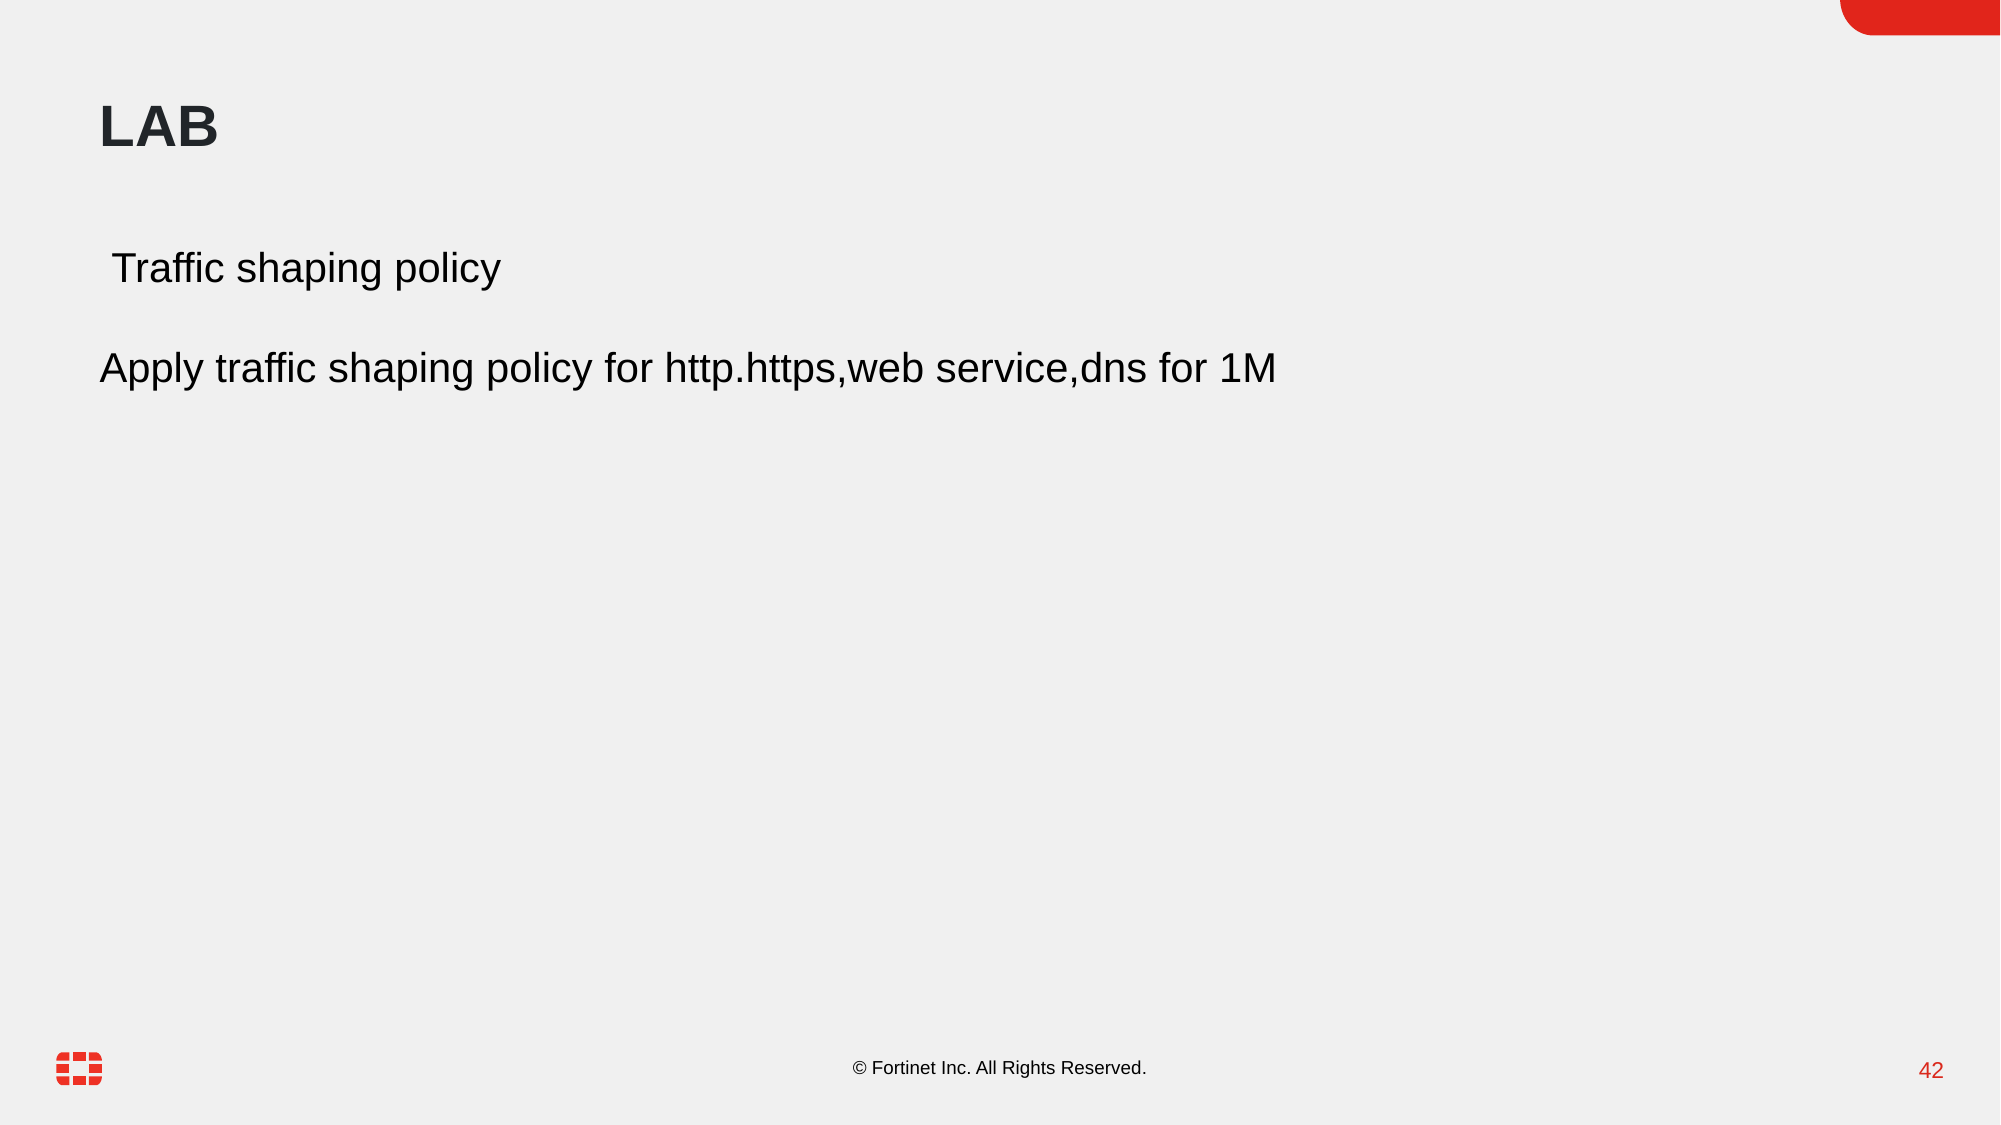

LAB

 Traffic shaping policy

Apply traffic shaping policy for http.https,web service,dns for 1M